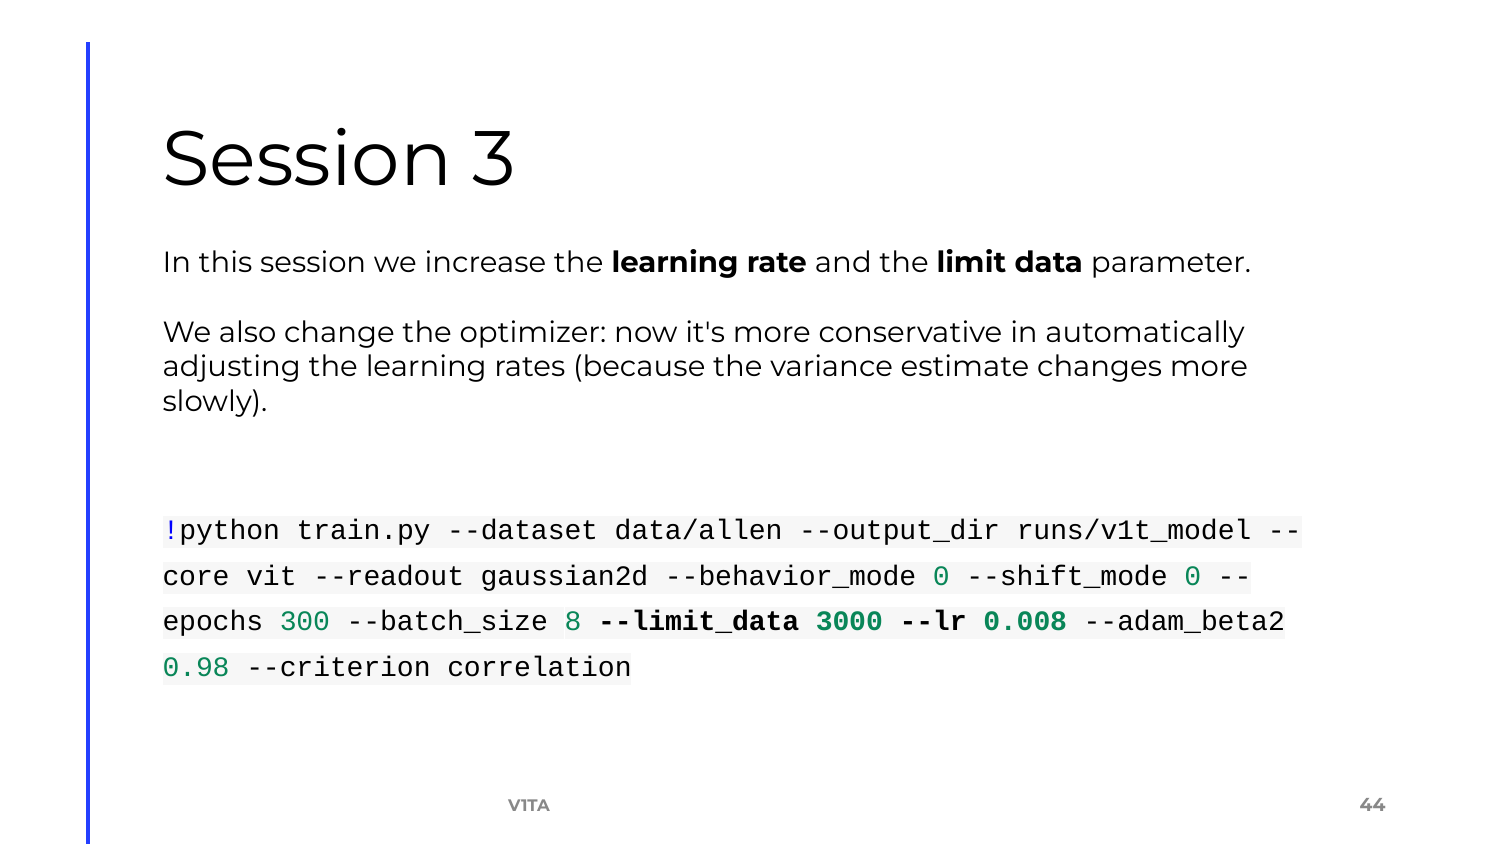

# Session 3
In this session we increase the learning rate and the limit data parameter.

We also change the optimizer: now it's more conservative in automatically adjusting the learning rates (because the variance estimate changes more slowly).

!python train.py --dataset data/allen --output_dir runs/v1t_model --core vit --readout gaussian2d --behavior_mode 0 --shift_mode 0 --epochs 300 --batch_size 8 --limit_data 3000 --lr 0.008 --adam_beta2 0.98 --criterion correlation

V1TA
44